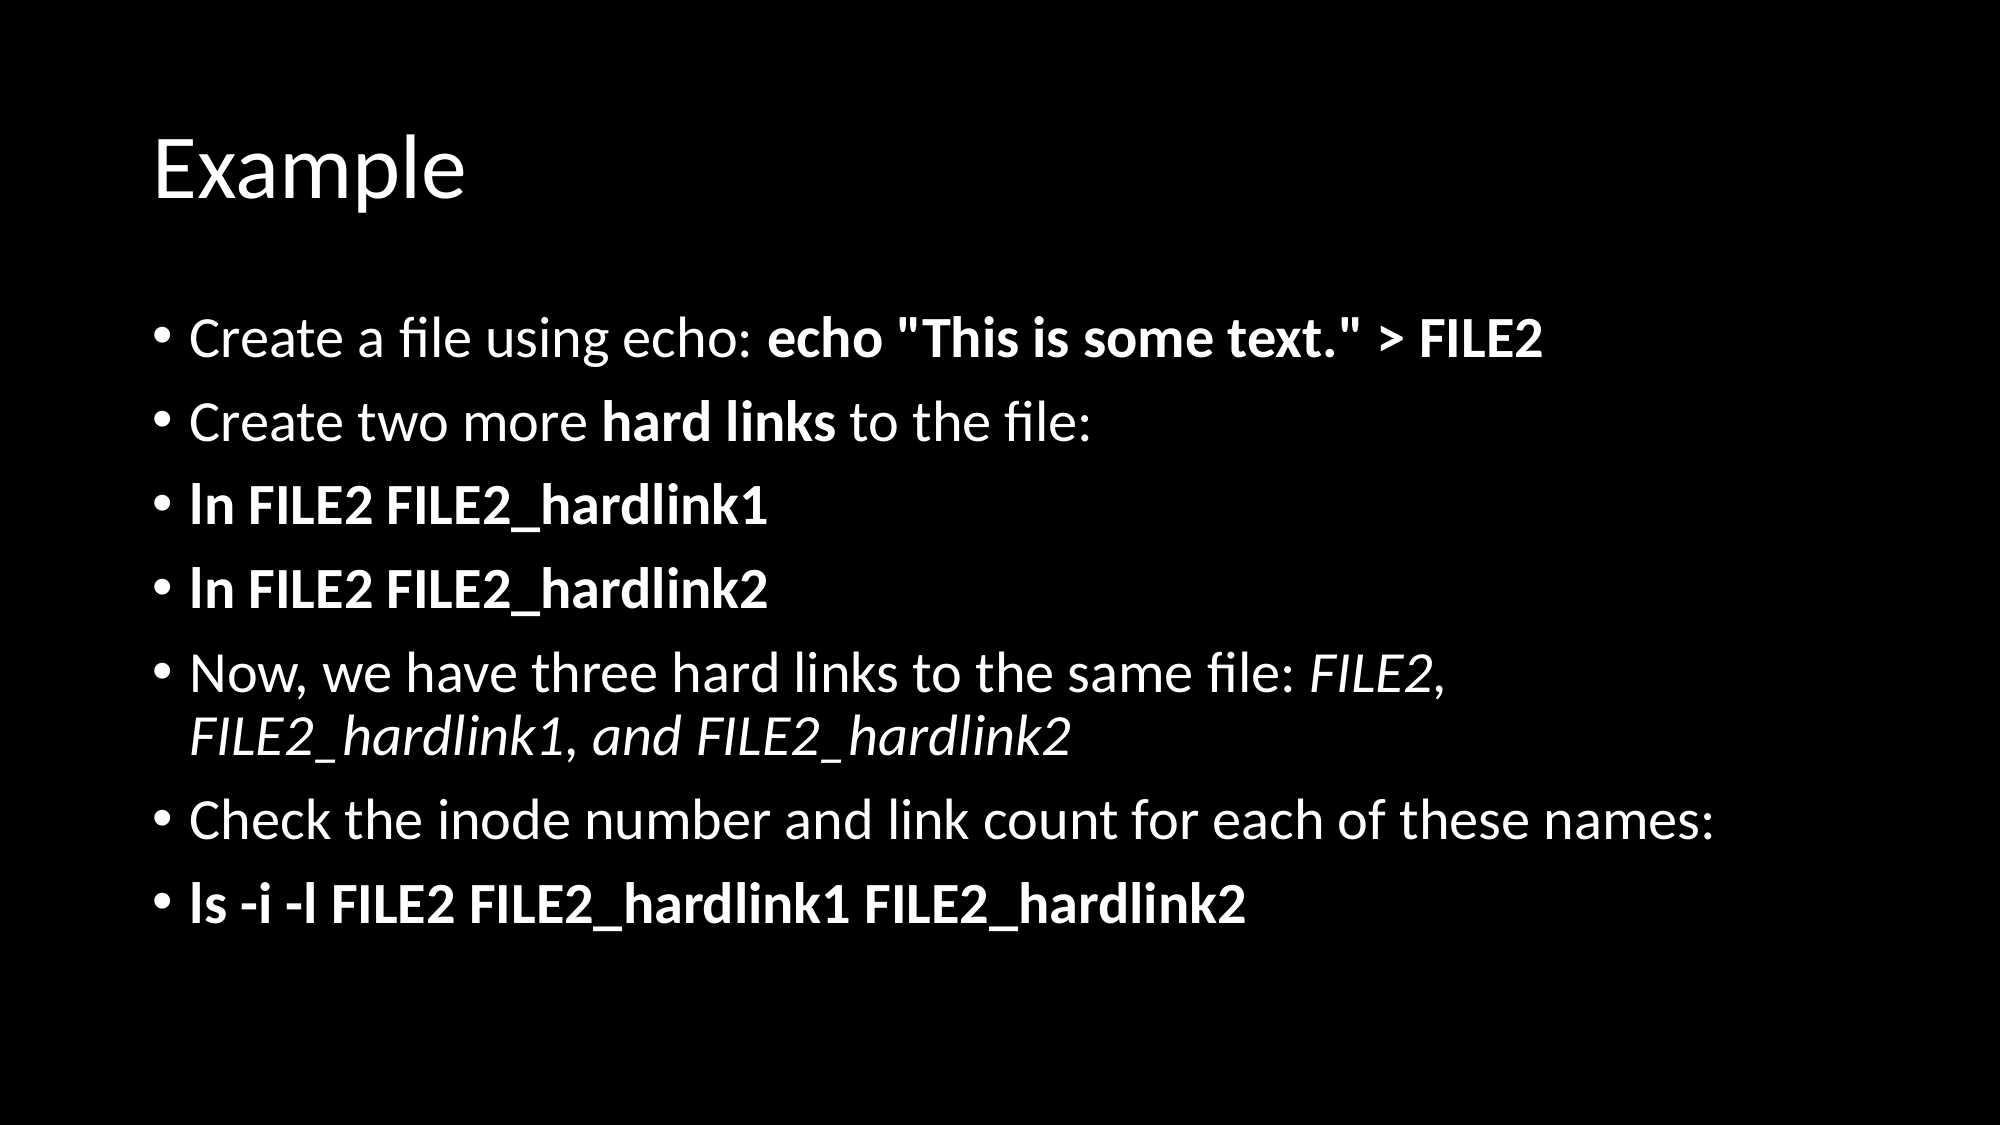

# Example
Create a file using echo: echo "This is some text." > FILE2
Create two more hard links to the file:
ln FILE2 FILE2_hardlink1
ln FILE2 FILE2_hardlink2
Now, we have three hard links to the same file: FILE2, FILE2_hardlink1, and FILE2_hardlink2
Check the inode number and link count for each of these names:
ls -i -l FILE2 FILE2_hardlink1 FILE2_hardlink2